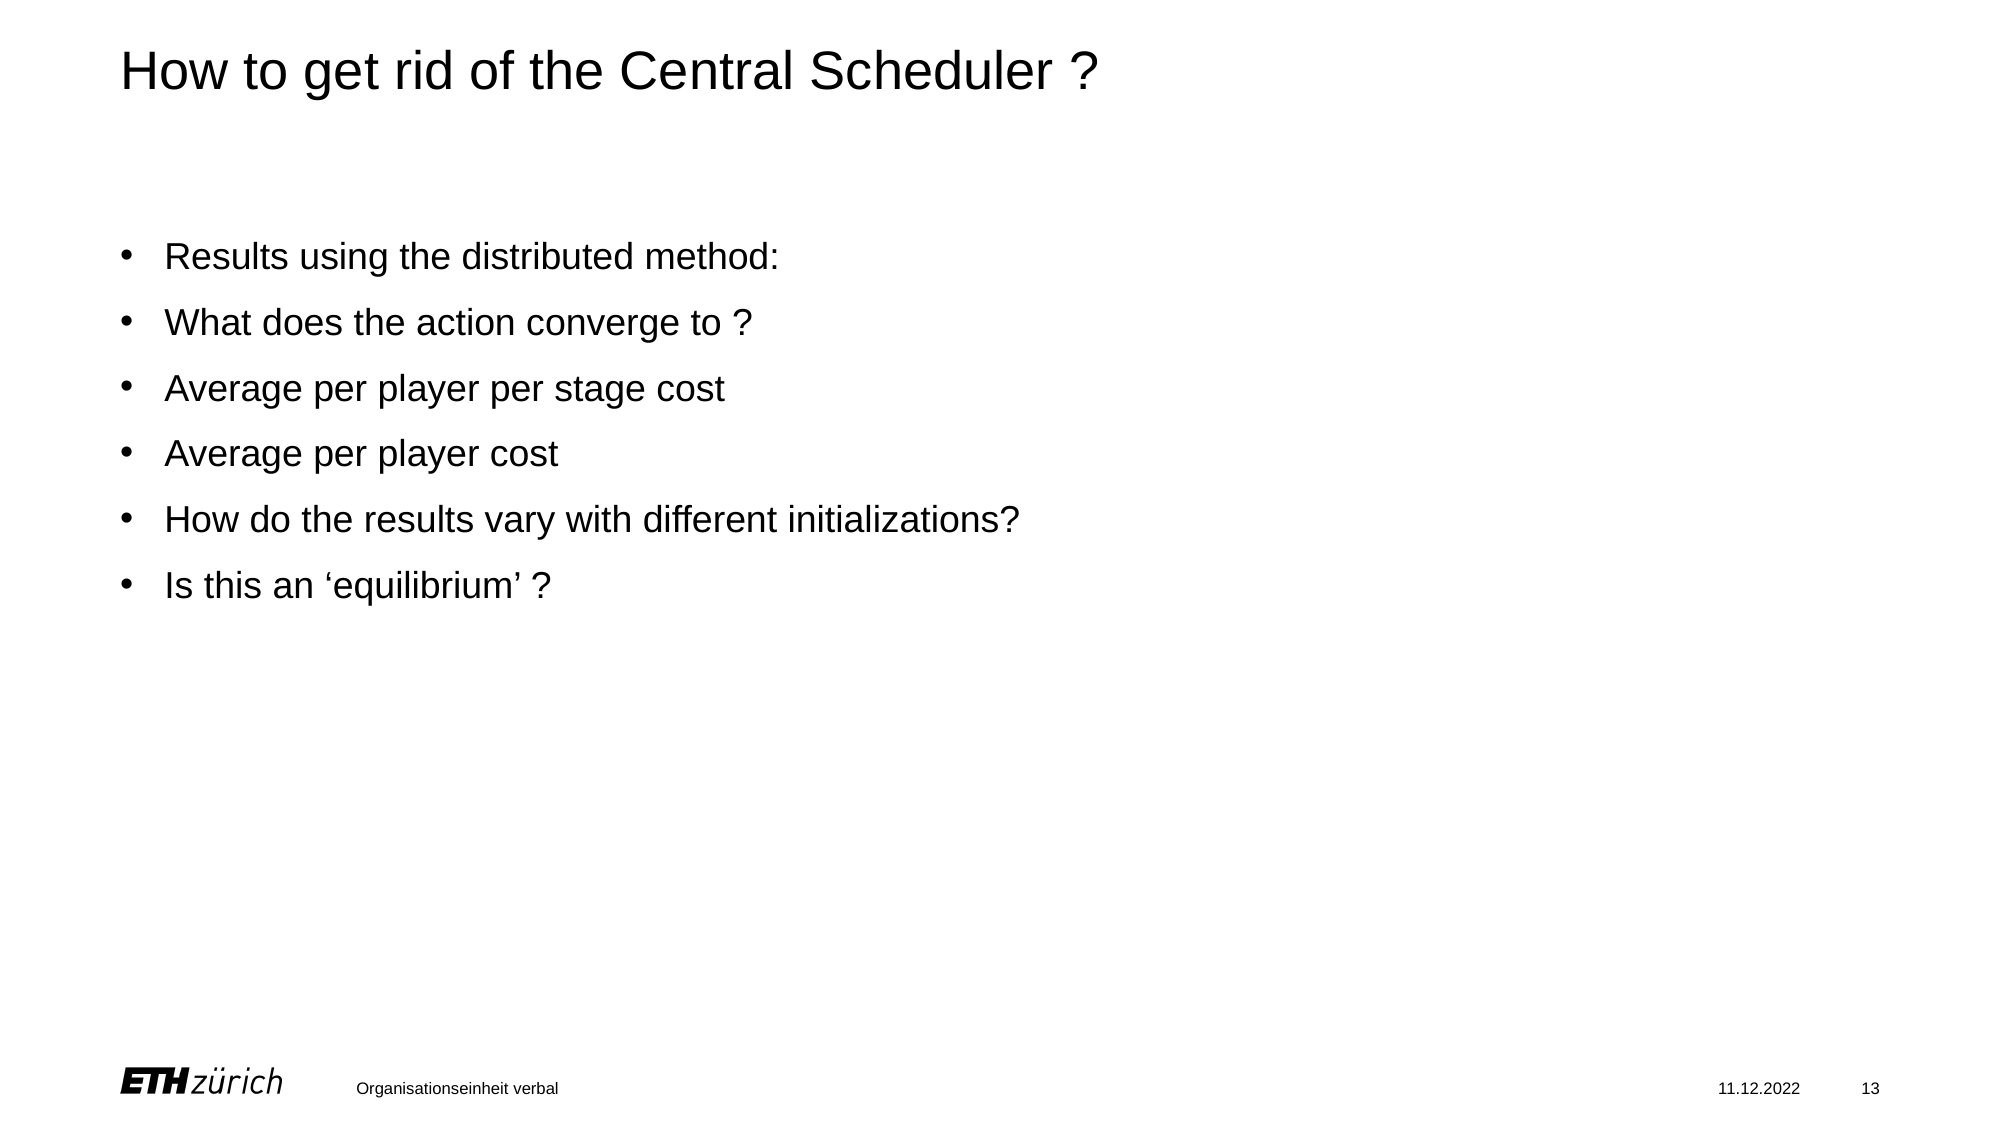

# How to get rid of the Central Scheduler ?
Results using the distributed method:
What does the action converge to ?
Average per player per stage cost
Average per player cost
How do the results vary with different initializations?
Is this an ‘equilibrium’ ?

Organisationseinheit verbal
11.12.2022
13